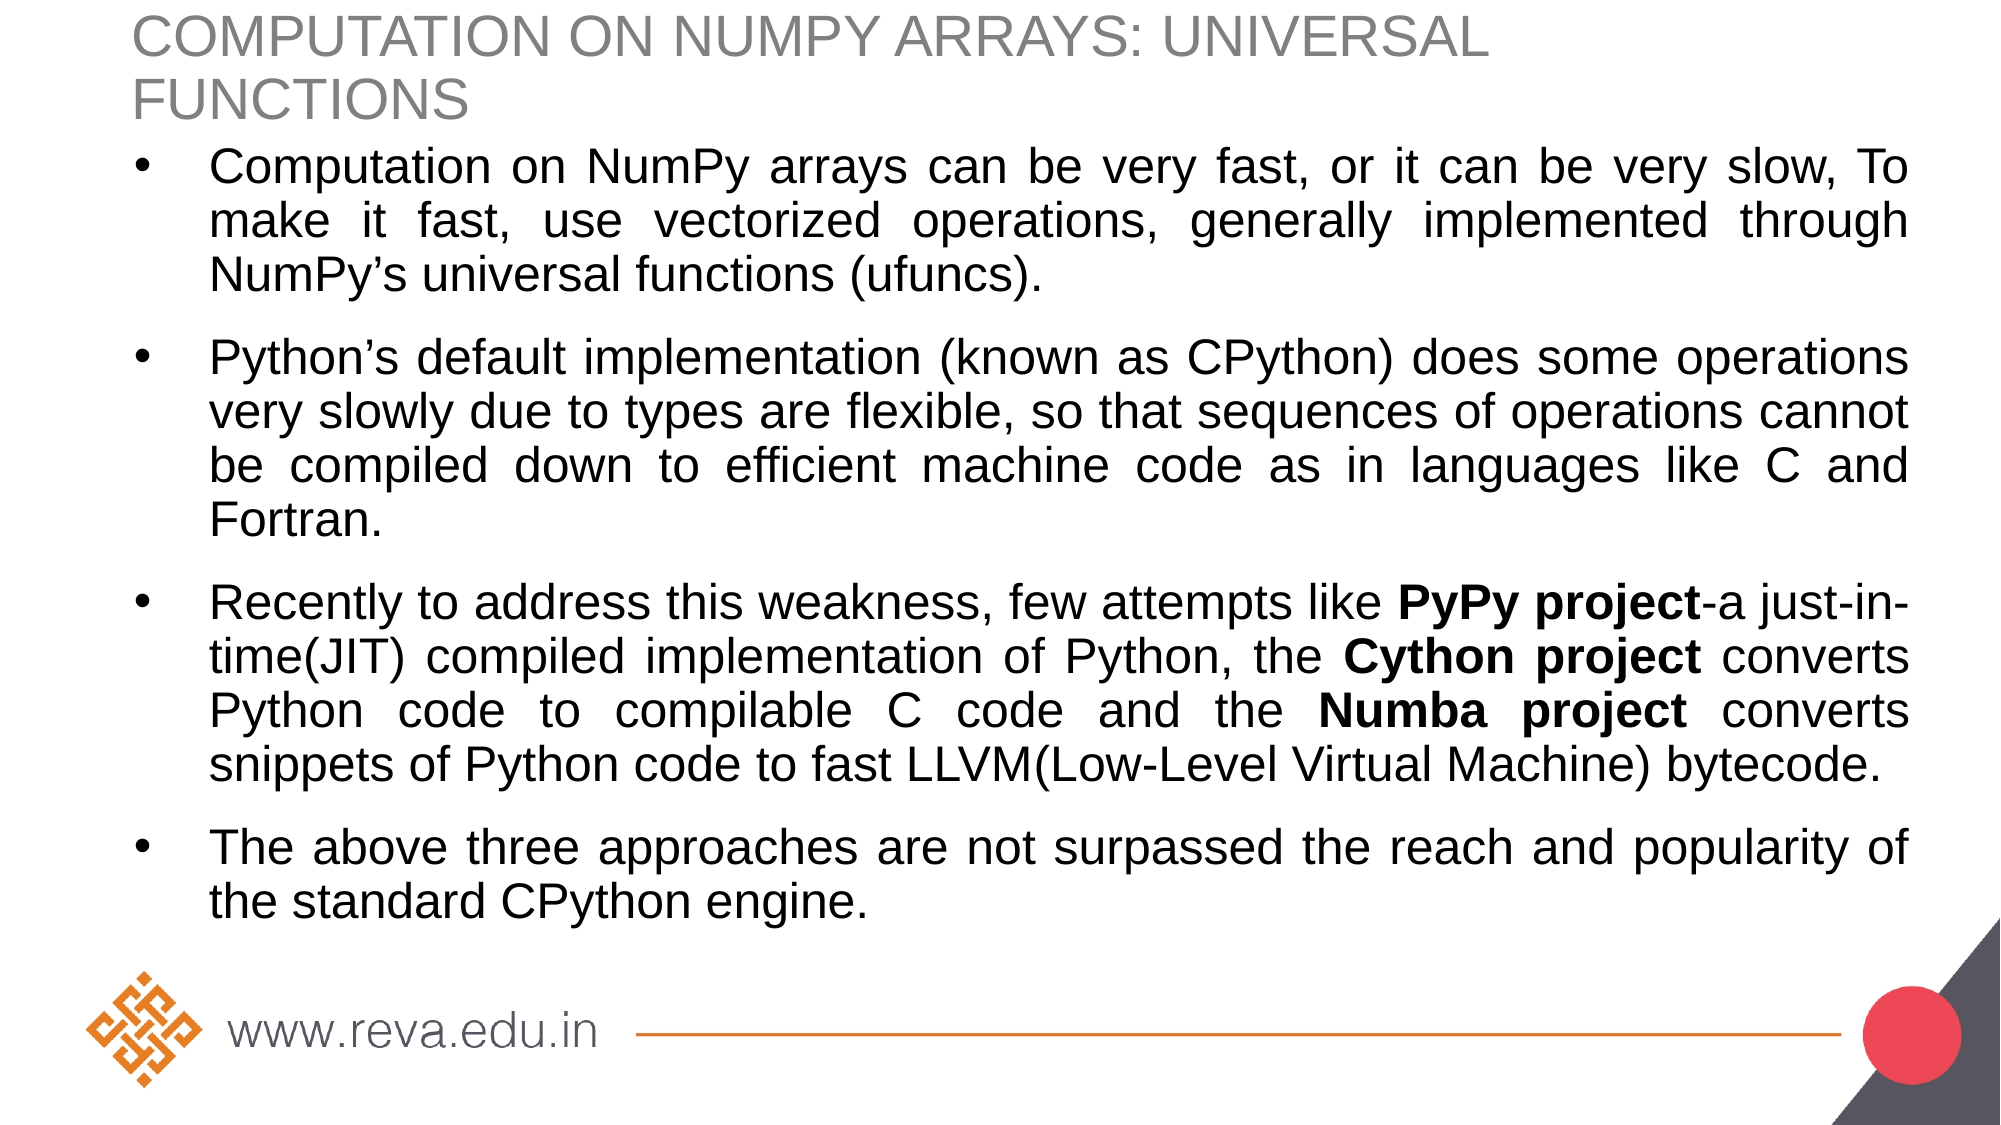

# Computation on NumPy Arrays: Universal Functions
Computation on NumPy arrays can be very fast, or it can be very slow, To make it fast, use vectorized operations, generally implemented through NumPy’s universal functions (ufuncs).
Python’s default implementation (known as CPython) does some operations very slowly due to types are flexible, so that sequences of operations cannot be compiled down to efficient machine code as in languages like C and Fortran.
Recently to address this weakness, few attempts like PyPy project-a just-in-time(JIT) compiled implementation of Python, the Cython project converts Python code to compilable C code and the Numba project converts snippets of Python code to fast LLVM(Low-Level Virtual Machine) bytecode.
The above three approaches are not surpassed the reach and popularity of the standard CPython engine.